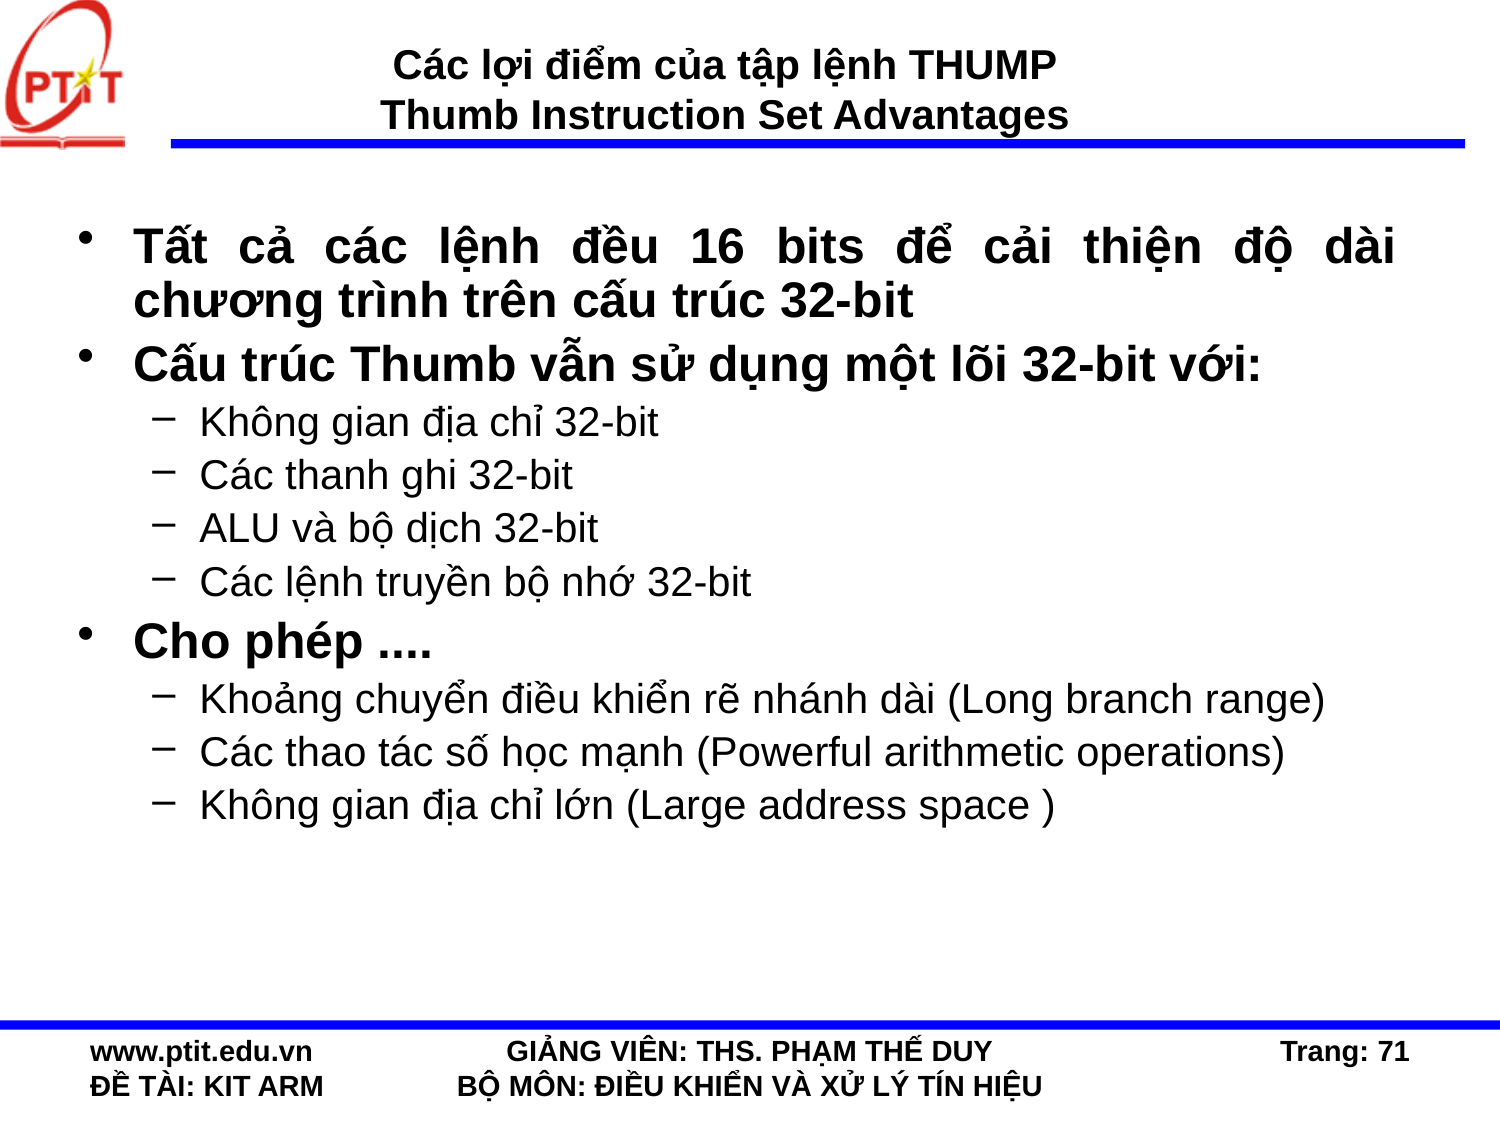

# Các lợi điểm của tập lệnh THUMP Thumb Instruction Set Advantages
Tất cả các lệnh đều 16 bits để cải thiện độ dài chương trình trên cấu trúc 32-bit
Cấu trúc Thumb vẫn sử dụng một lõi 32-bit với:
Không gian địa chỉ 32-bit
Các thanh ghi 32-bit
ALU và bộ dịch 32-bit
Các lệnh truyền bộ nhớ 32-bit
Cho phép ....
Khoảng chuyển điều khiển rẽ nhánh dài (Long branch range)
Các thao tác số học mạnh (Powerful arithmetic operations)
Không gian địa chỉ lớn (Large address space )

www.ptit.edu.vn
ĐỀ TÀI: KIT ARM
GIẢNG VIÊN: THS. PHẠM THẾ DUY
BỘ MÔN: ĐIỀU KHIỂN VÀ XỬ LÝ TÍN HIỆU
Trang: 71